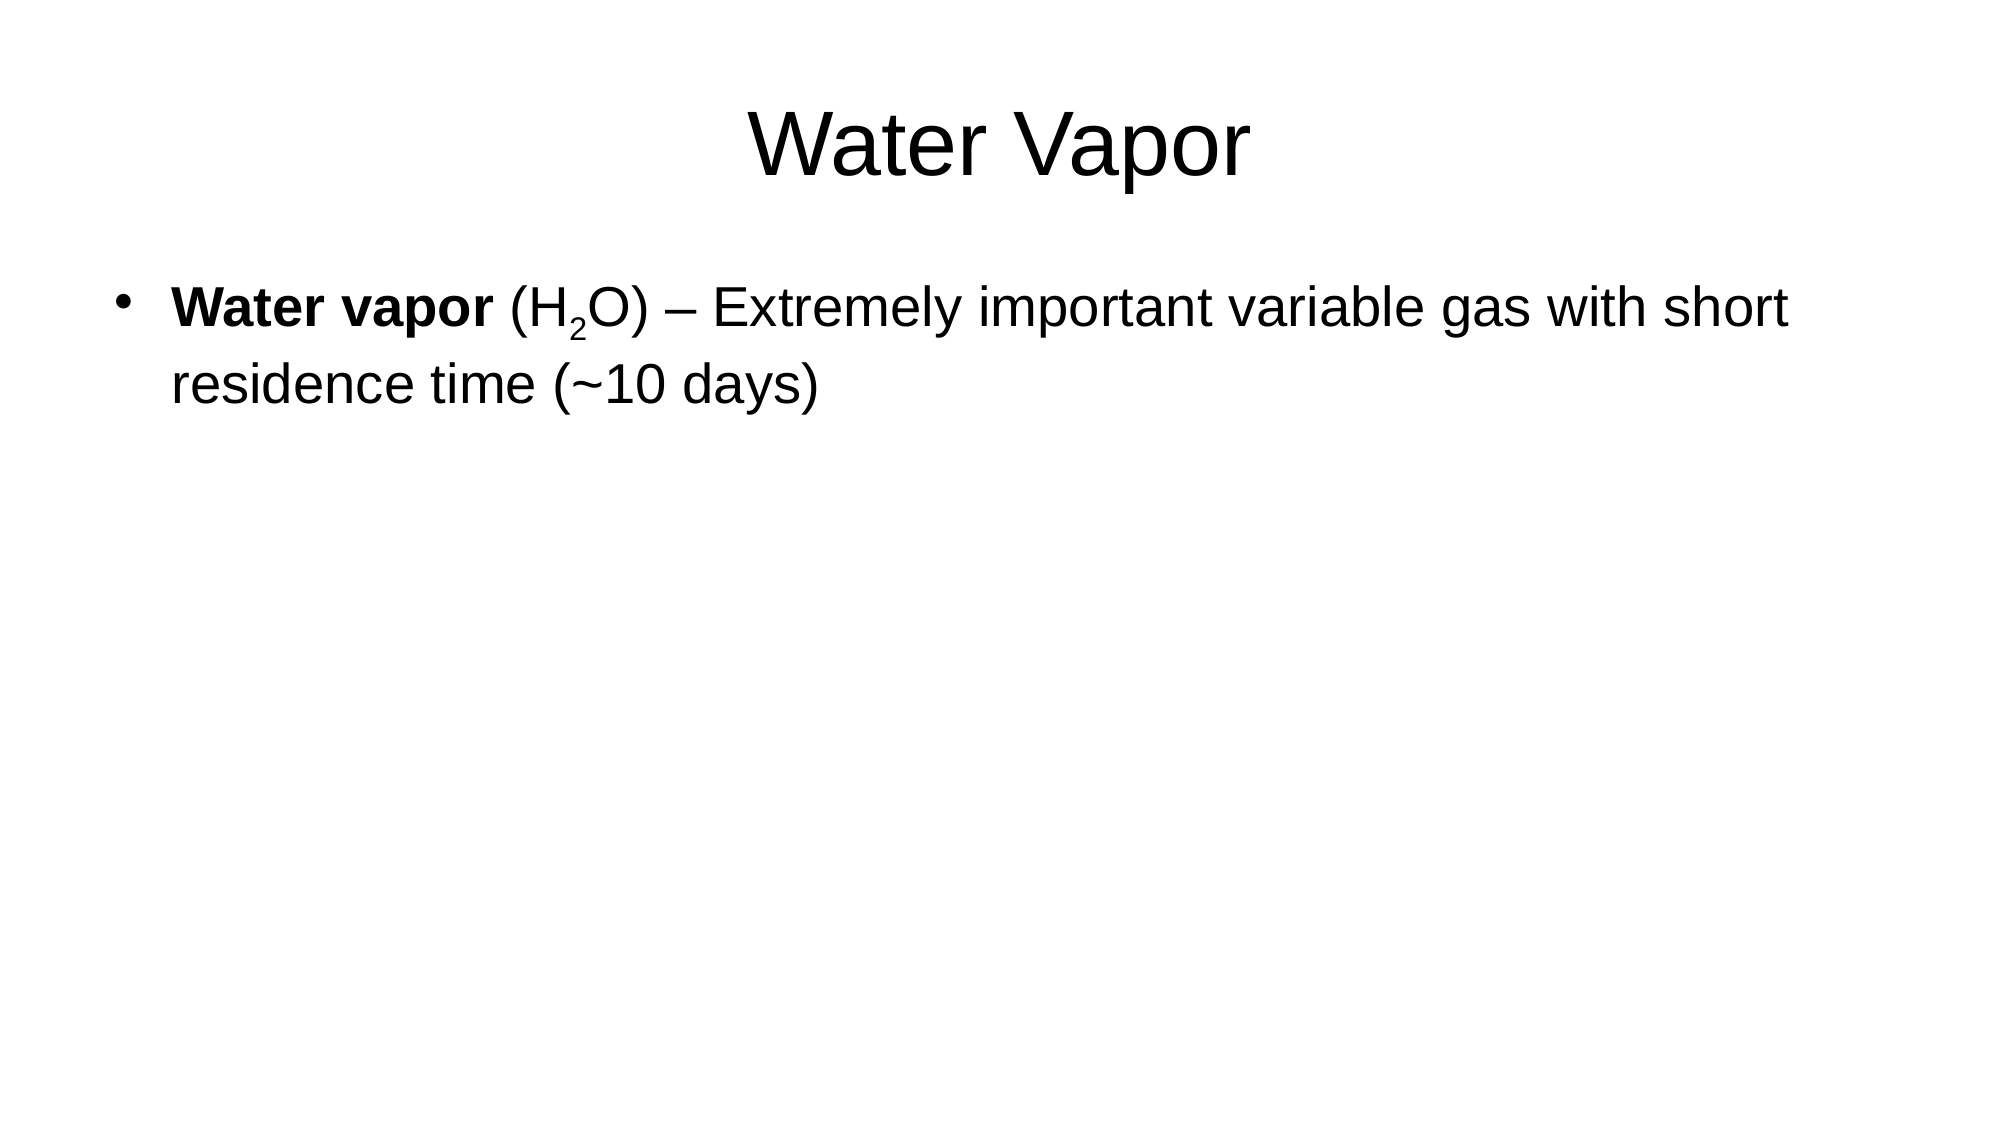

# Water Vapor
Water vapor (H2O) – Extremely important variable gas with short residence time (~10 days)